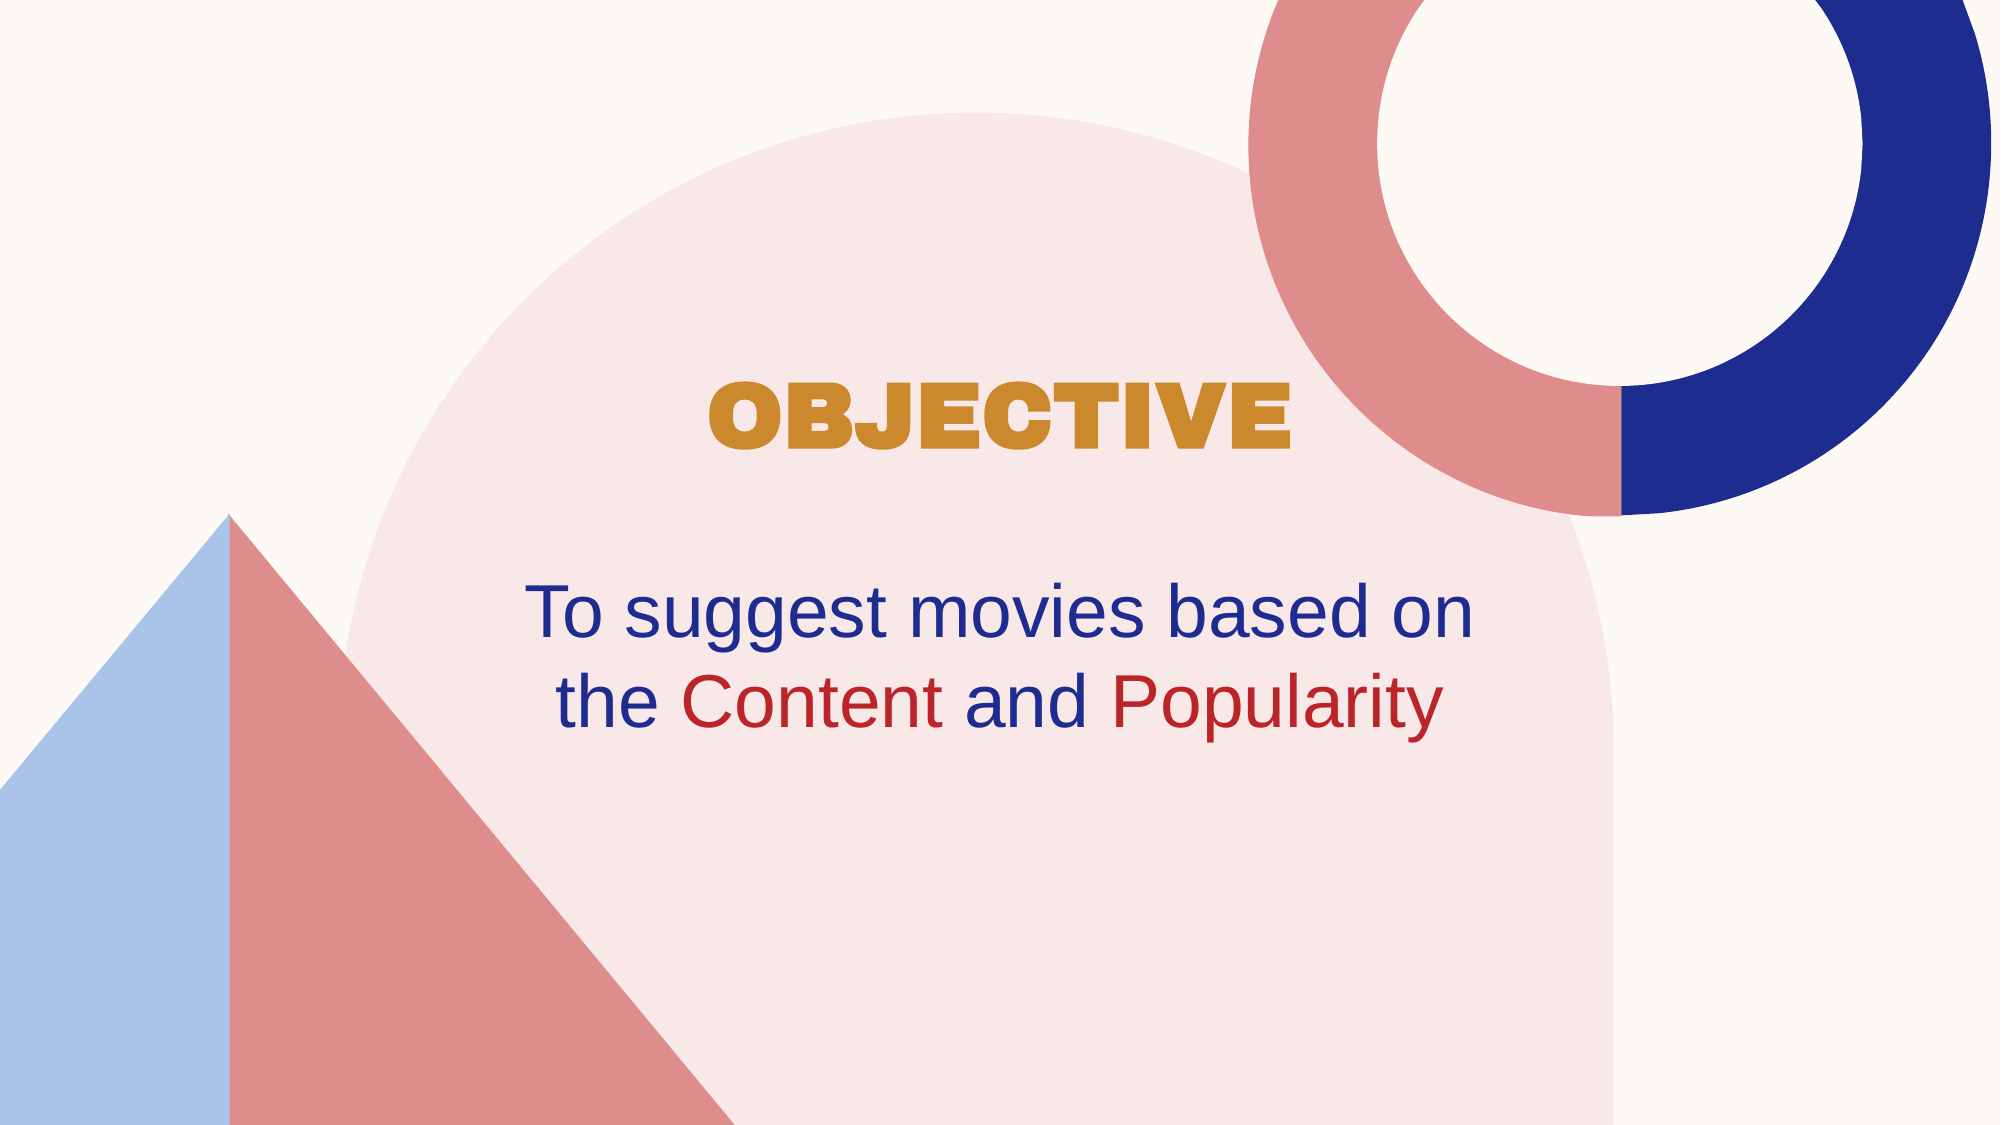

# Objective
To suggest movies based on the Content and Popularity